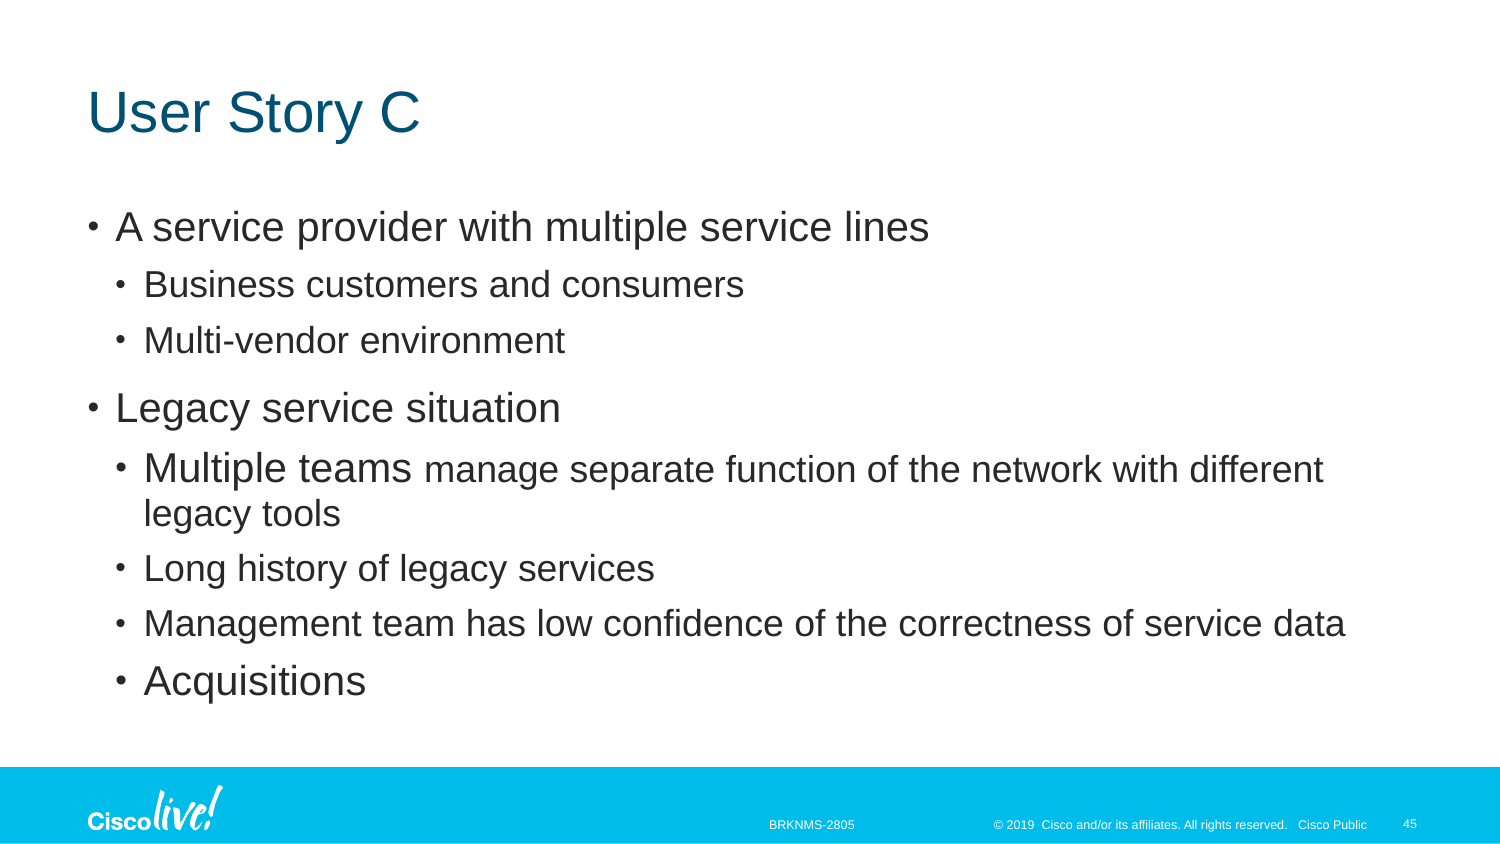

# User Story C
A service provider with multiple service lines
Business customers and consumers
Multi-vendor environment
Legacy service situation
Multiple teams manage separate function of the network with different legacy tools
Long history of legacy services
Management team has low confidence of the correctness of service data
Acquisitions

45